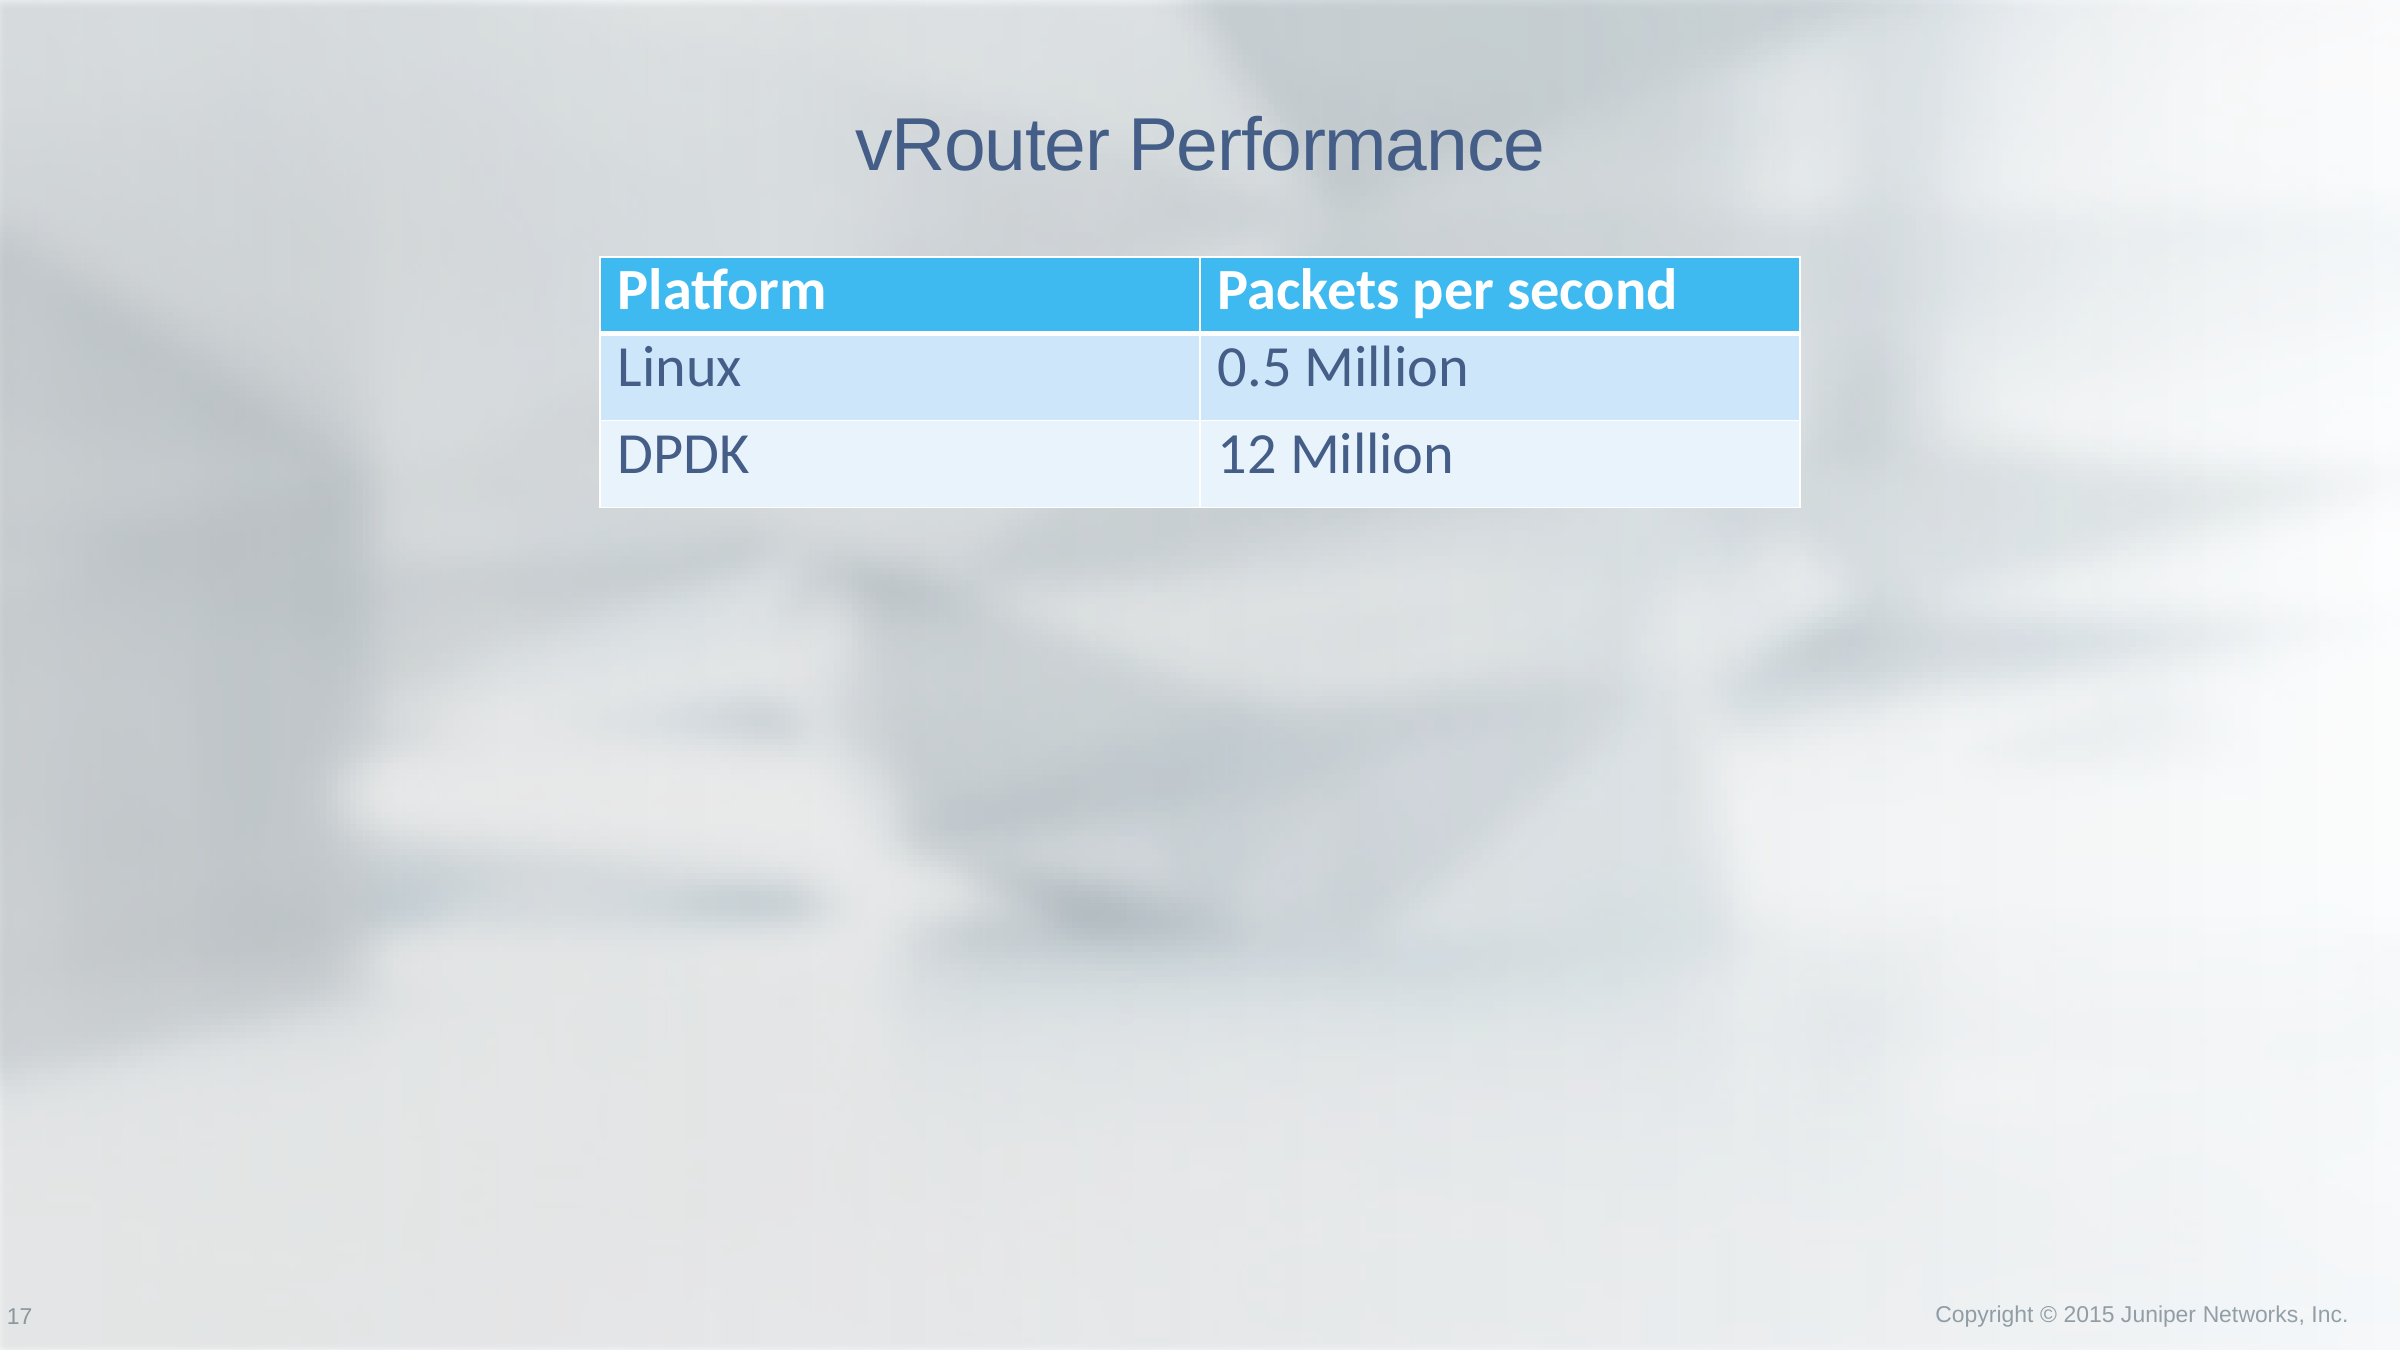

# vRouter Performance

| Platform | Packets per second |
| --- | --- |
| Linux | 0.5 Million |
| DPDK | 12 Million |